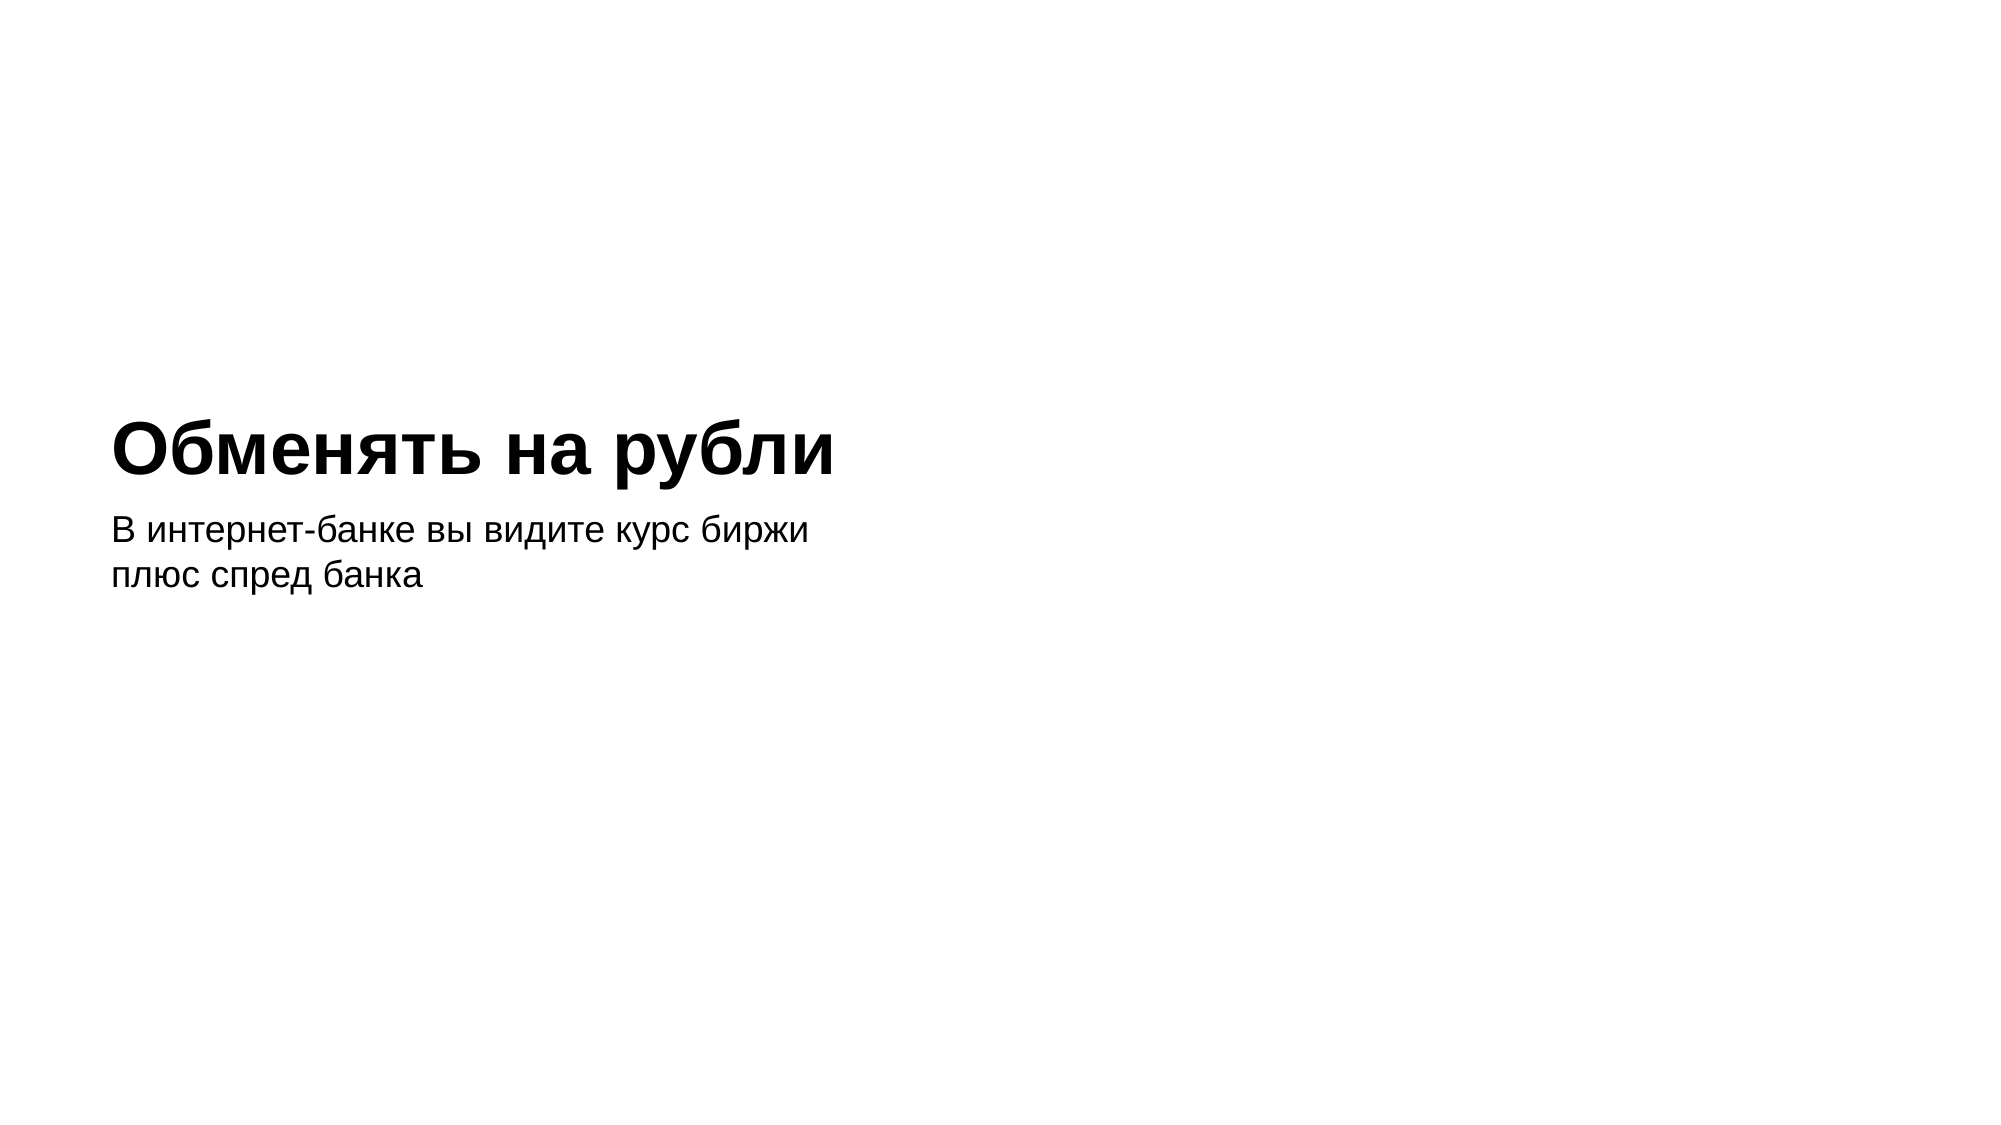

Обменять на рубли
В интернет-банке вы видите курс биржи
плюс спред банка